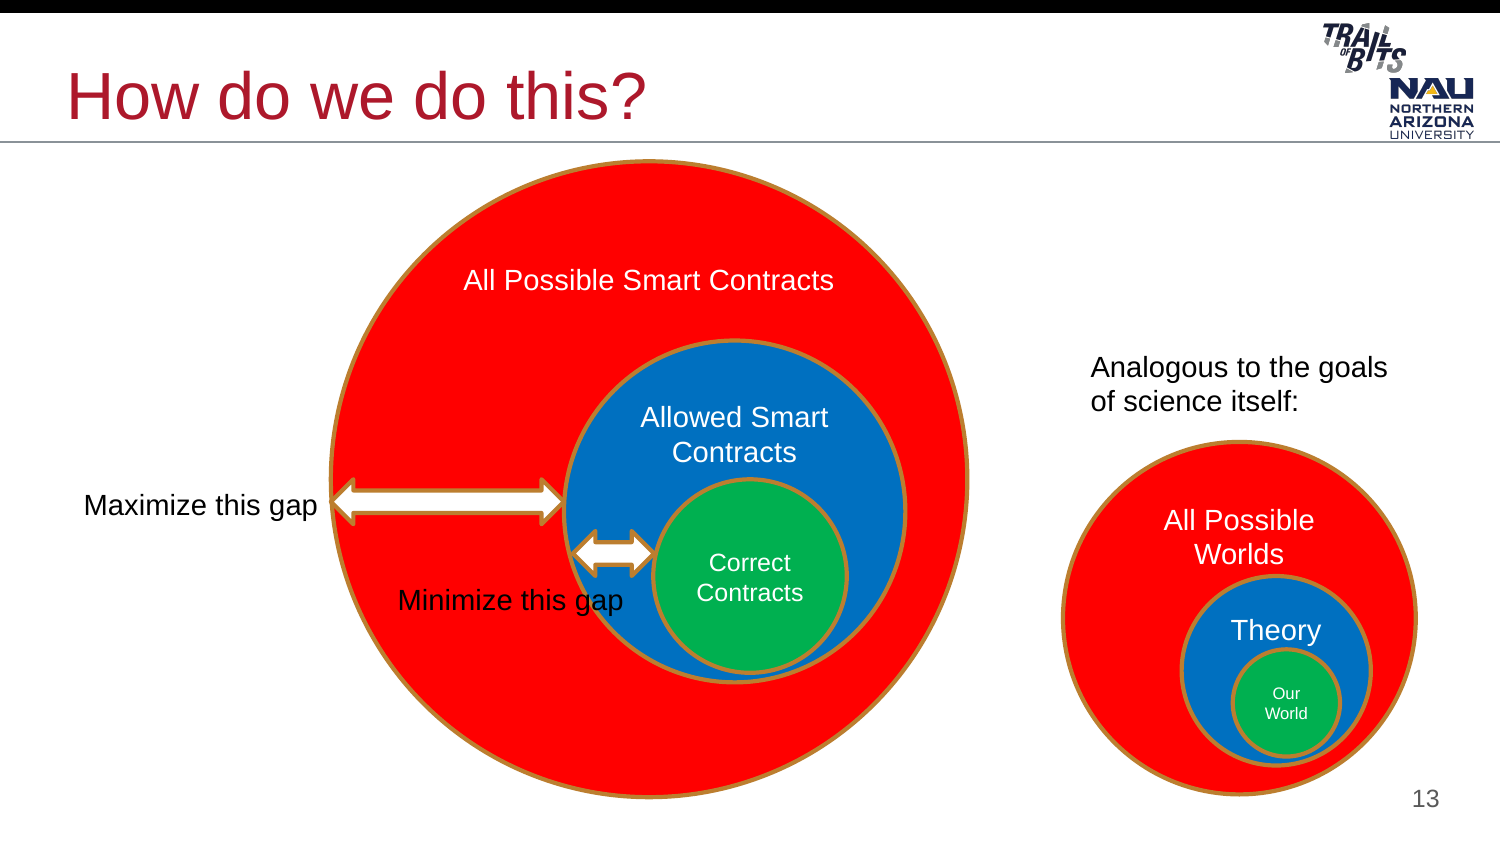

# How do we do this?
All Possible Smart Contracts

Allowed Smart Contracts
Analogous to the goals
of science itself:
All Possible Worlds
Maximize this gap

Correct Contracts

Minimize this gap
Theory
Our World
13